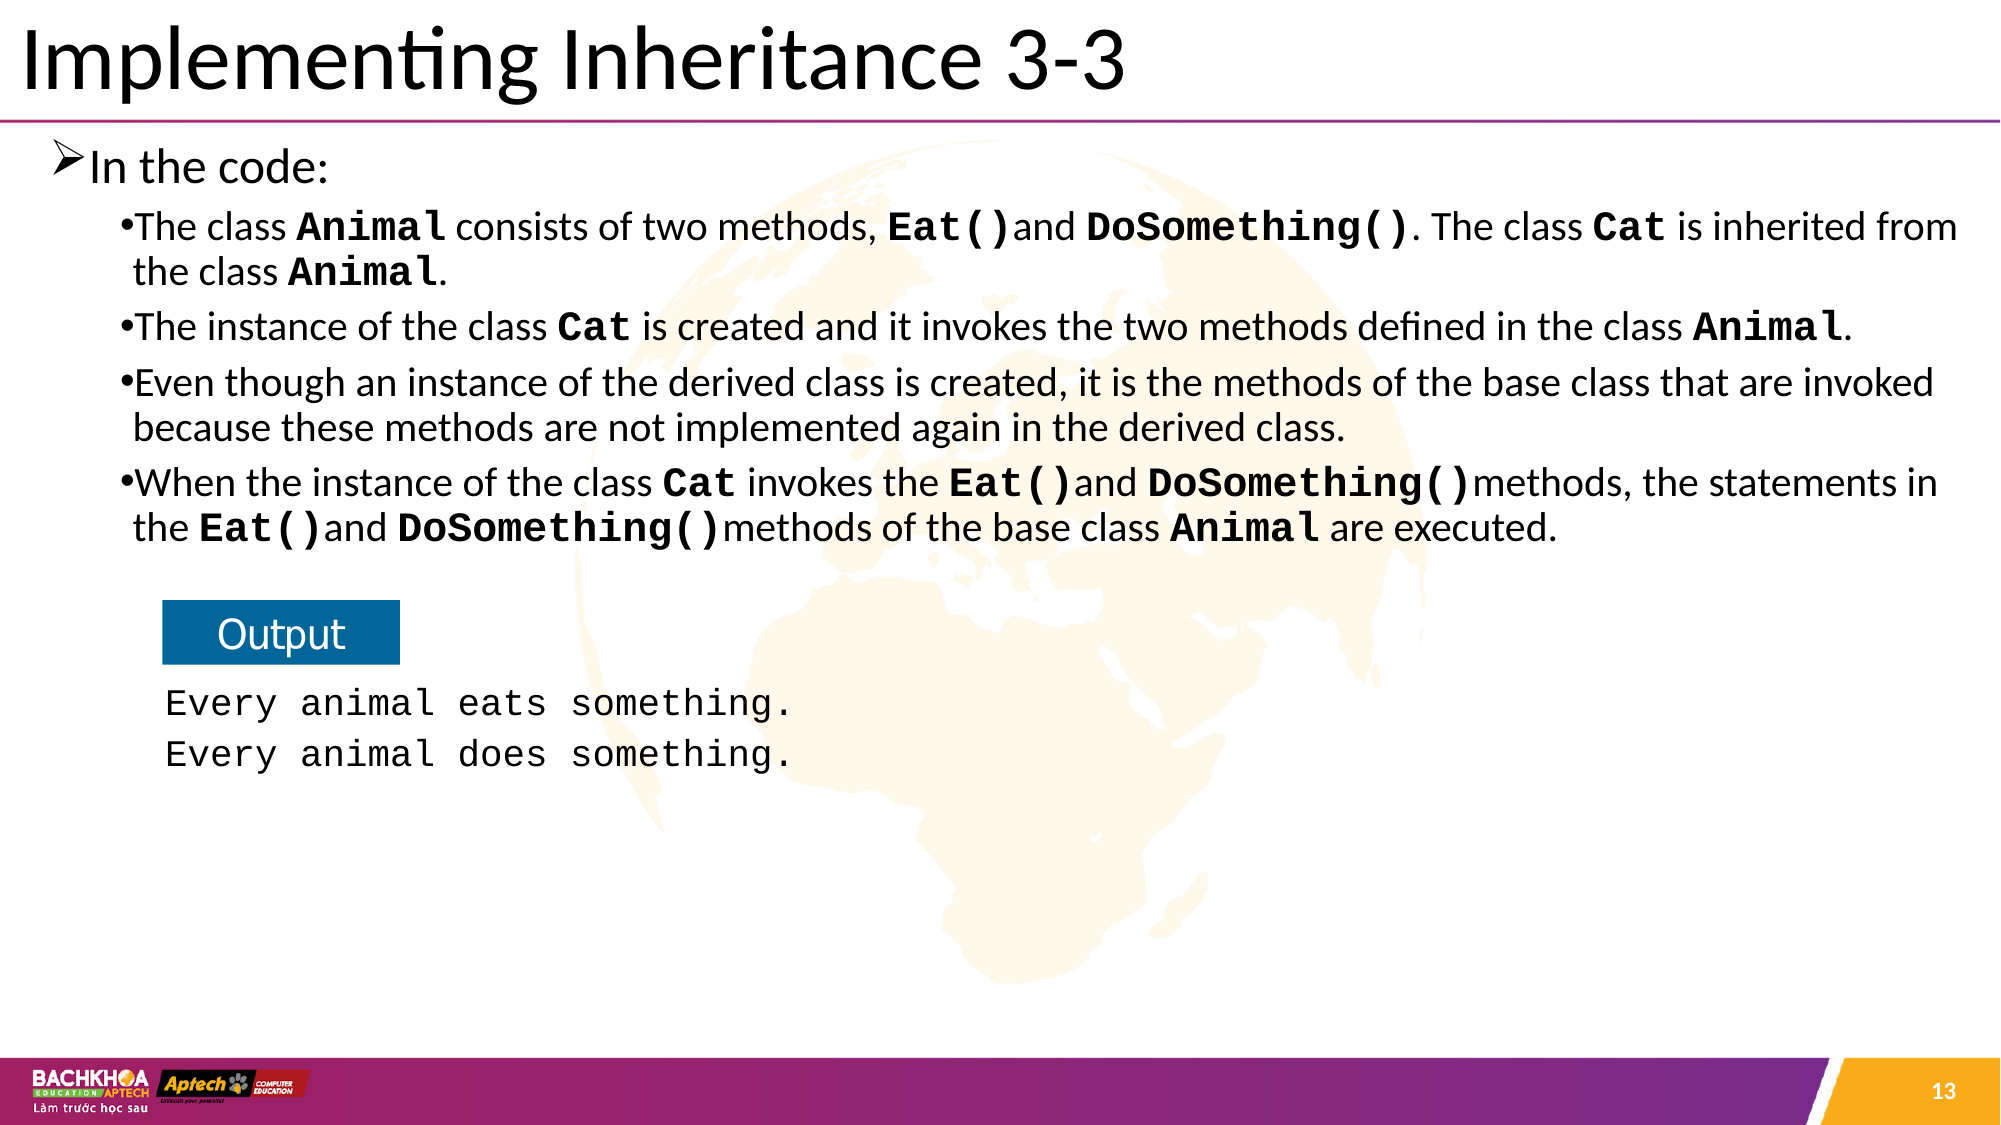

# Implementing Inheritance 3-3
In the code:
The class Animal consists of two methods, Eat()and DoSomething(). The class Cat is inherited from the class Animal.
The instance of the class Cat is created and it invokes the two methods defined in the class Animal.
Even though an instance of the derived class is created, it is the methods of the base class that are invoked because these methods are not implemented again in the derived class.
When the instance of the class Cat invokes the Eat()and DoSomething()methods, the statements in the Eat()and DoSomething()methods of the base class Animal are executed.

  Every animal eats something.
  Every animal does something.
Output
13